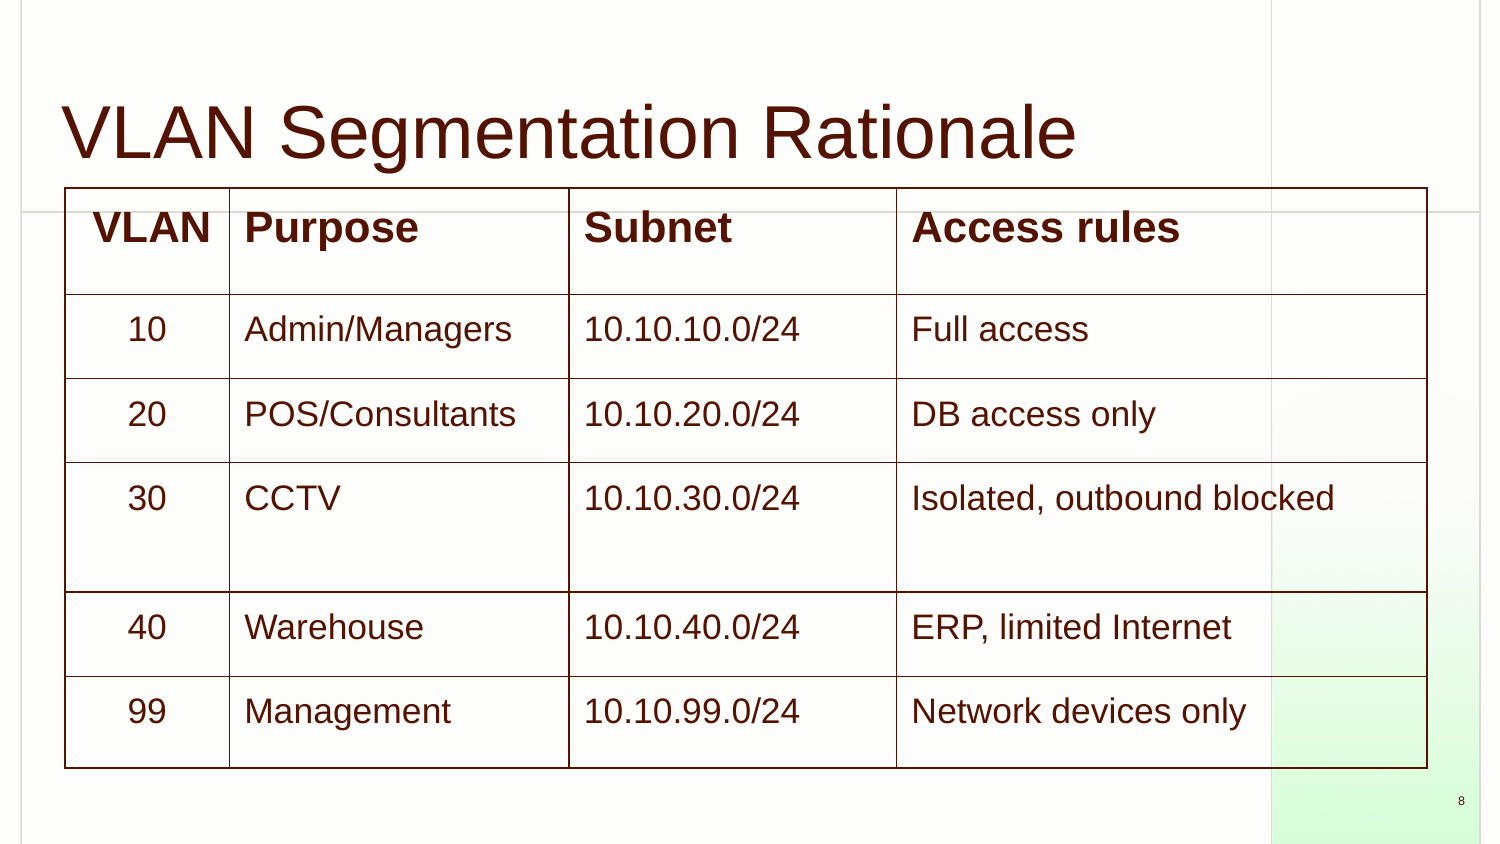

# VLAN Segmentation Rationale
| VLAN | Purpose | Subnet | Access rules |
| --- | --- | --- | --- |
| 10 | Admin/Managers | 10.10.10.0/24 | Full access |
| 20 | POS/Consultants | 10.10.20.0/24 | DB access only |
| 30 | CCTV | 10.10.30.0/24 | Isolated, outbound blocked |
| 40 | Warehouse | 10.10.40.0/24 | ERP, limited Internet |
| 99 | Management | 10.10.99.0/24 | Network devices only |
8